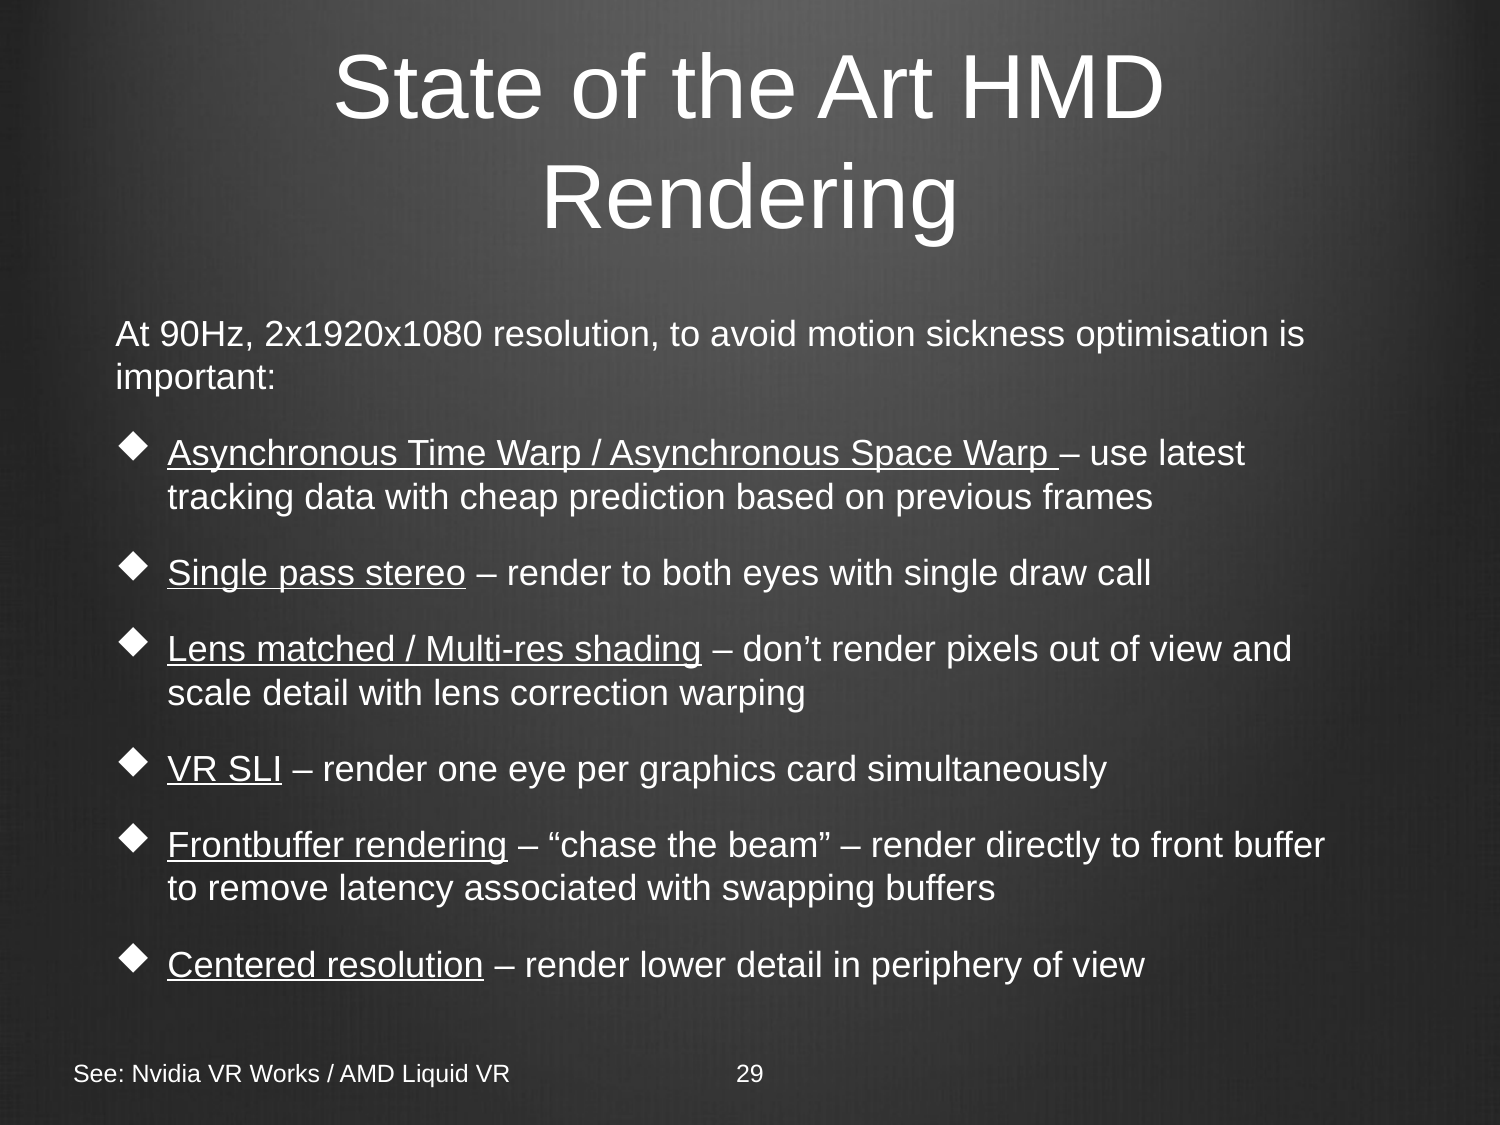

# State of the Art HMD Rendering
At 90Hz, 2x1920x1080 resolution, to avoid motion sickness optimisation is important:
Asynchronous Time Warp / Asynchronous Space Warp – use latest tracking data with cheap prediction based on previous frames
Single pass stereo – render to both eyes with single draw call
Lens matched / Multi-res shading – don’t render pixels out of view and scale detail with lens correction warping
VR SLI – render one eye per graphics card simultaneously
Frontbuffer rendering – “chase the beam” – render directly to front buffer to remove latency associated with swapping buffers
Centered resolution – render lower detail in periphery of view
See: Nvidia VR Works / AMD Liquid VR
29